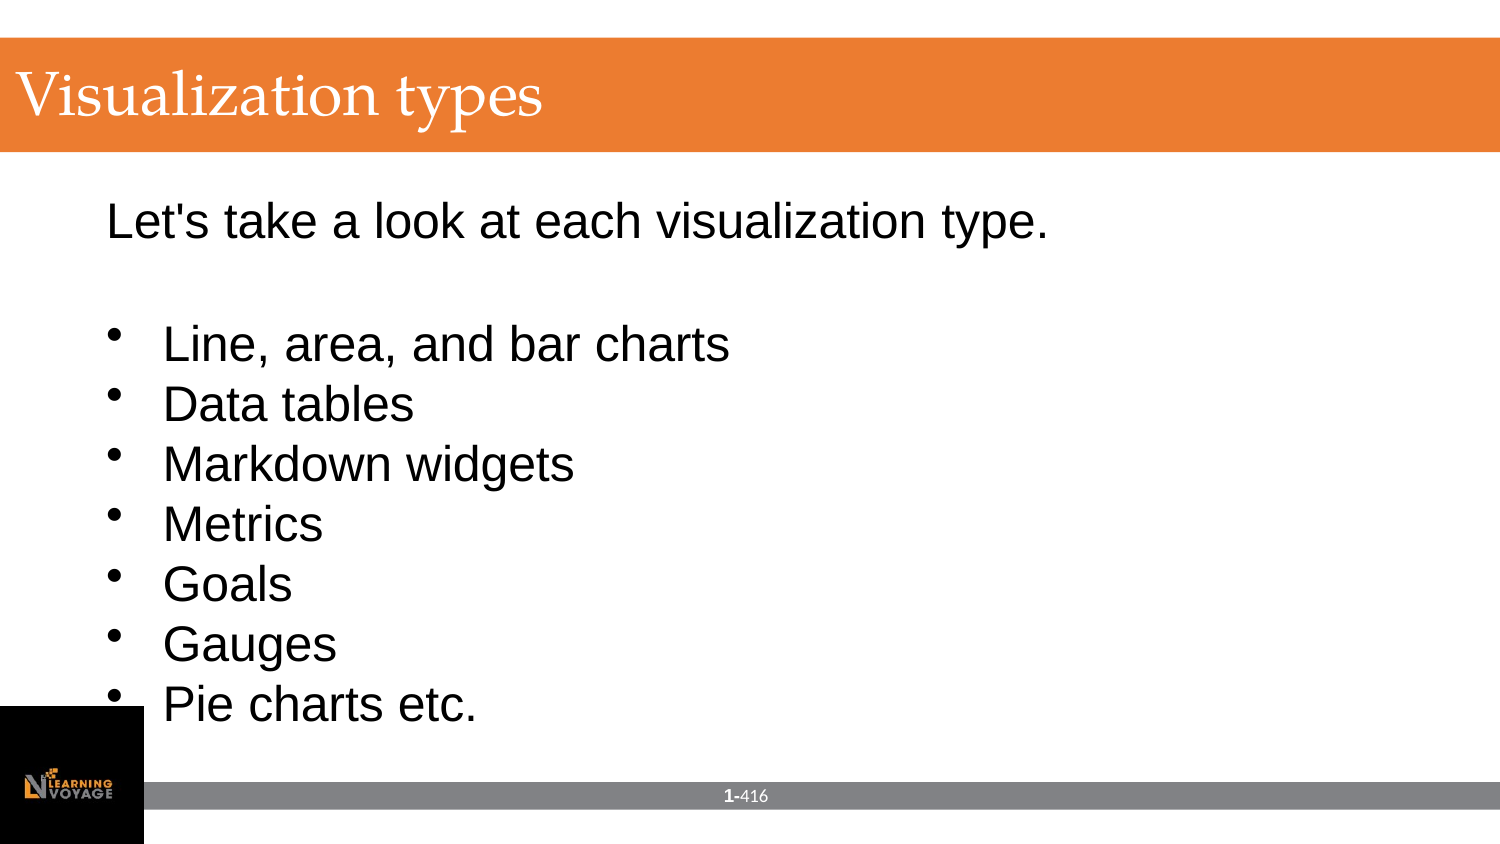

# Visualization types
Let's take a look at each visualization type.

Line, area, and bar charts
Data tables
Markdown widgets
Metrics
Goals
Gauges
Pie charts etc.
1-416